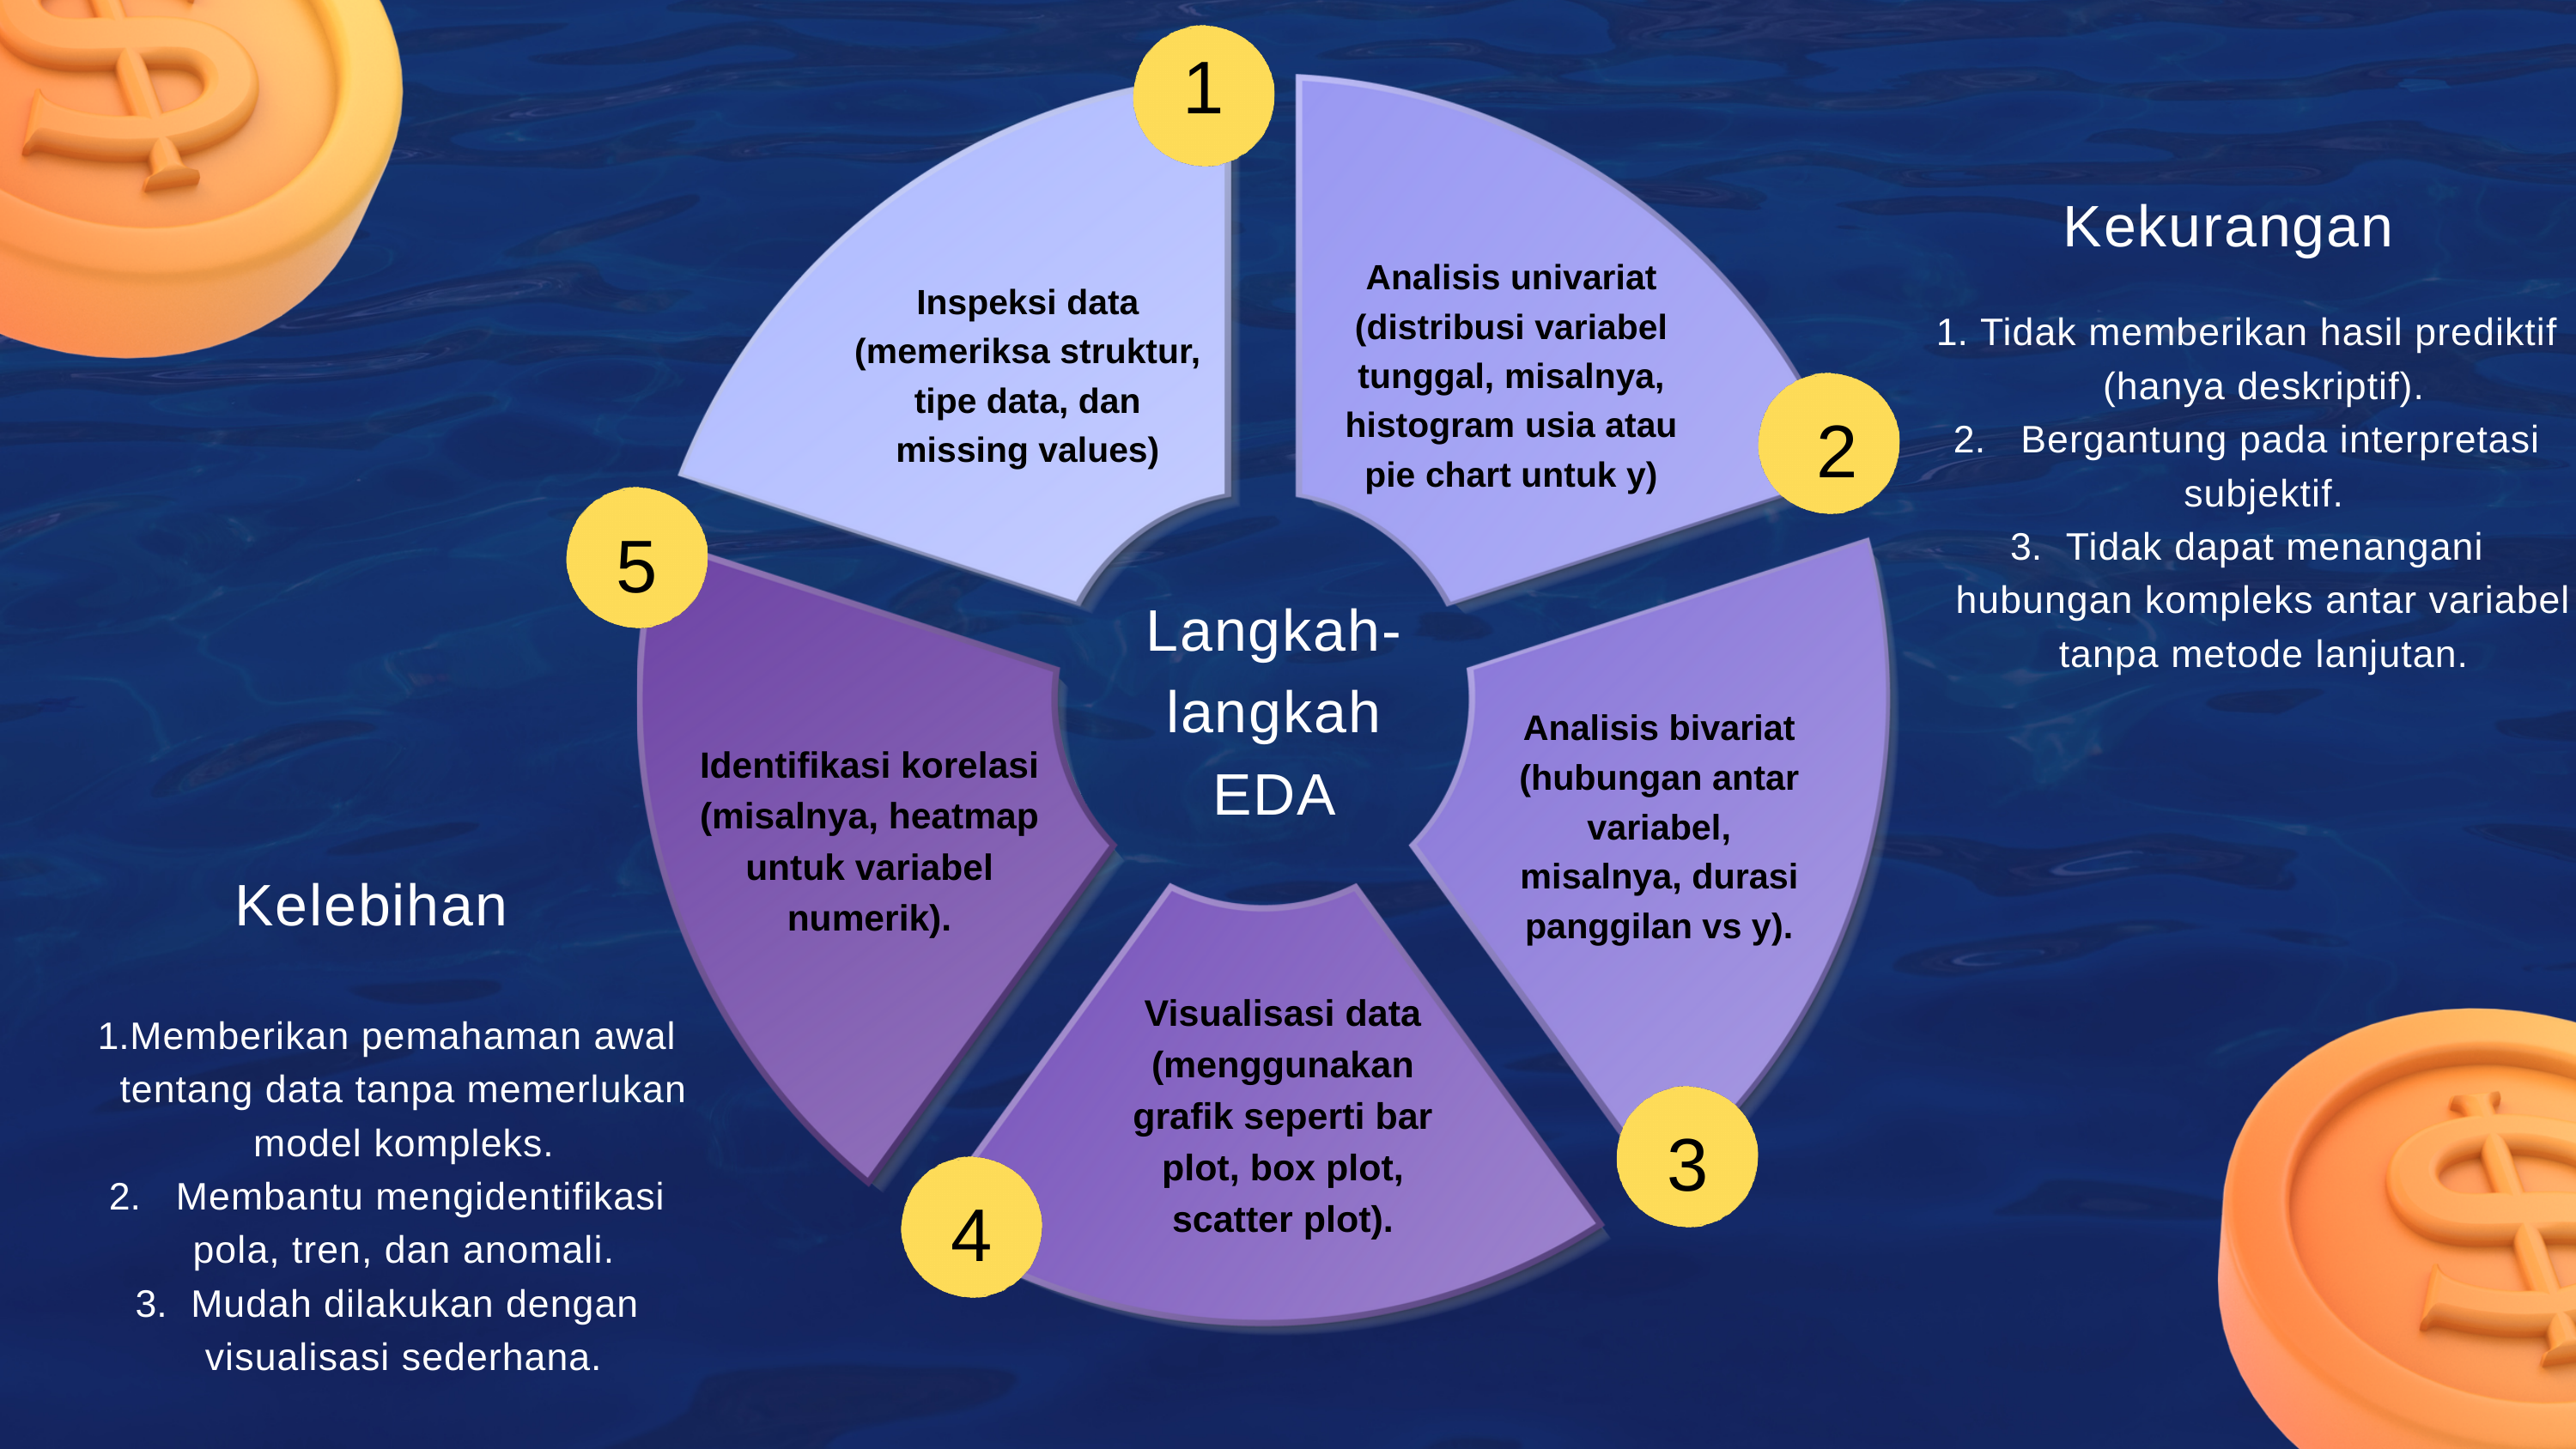

1

Kekurangan
Analisis univariat (distribusi variabel tunggal, misalnya, histogram usia atau pie chart untuk y)
Inspeksi data (memeriksa struktur, tipe data, dan missing values)
 Tidak memberikan hasil prediktif (hanya deskriptif).
   Bergantung pada interpretasi subjektif.
  Tidak dapat menangani hubungan kompleks antar variabel tanpa metode lanjutan.

2

5
Langkah-langkah EDA
Analisis bivariat (hubungan antar variabel, misalnya, durasi panggilan vs y).
Identifikasi korelasi (misalnya, heatmap untuk variabel numerik).

Kelebihan
Visualisasi data (menggunakan grafik seperti bar plot, box plot, scatter plot).
Memberikan pemahaman awal tentang data tanpa memerlukan model kompleks.
   Membantu mengidentifikasi pola, tren, dan anomali.
  Mudah dilakukan dengan visualisasi sederhana.

3

4